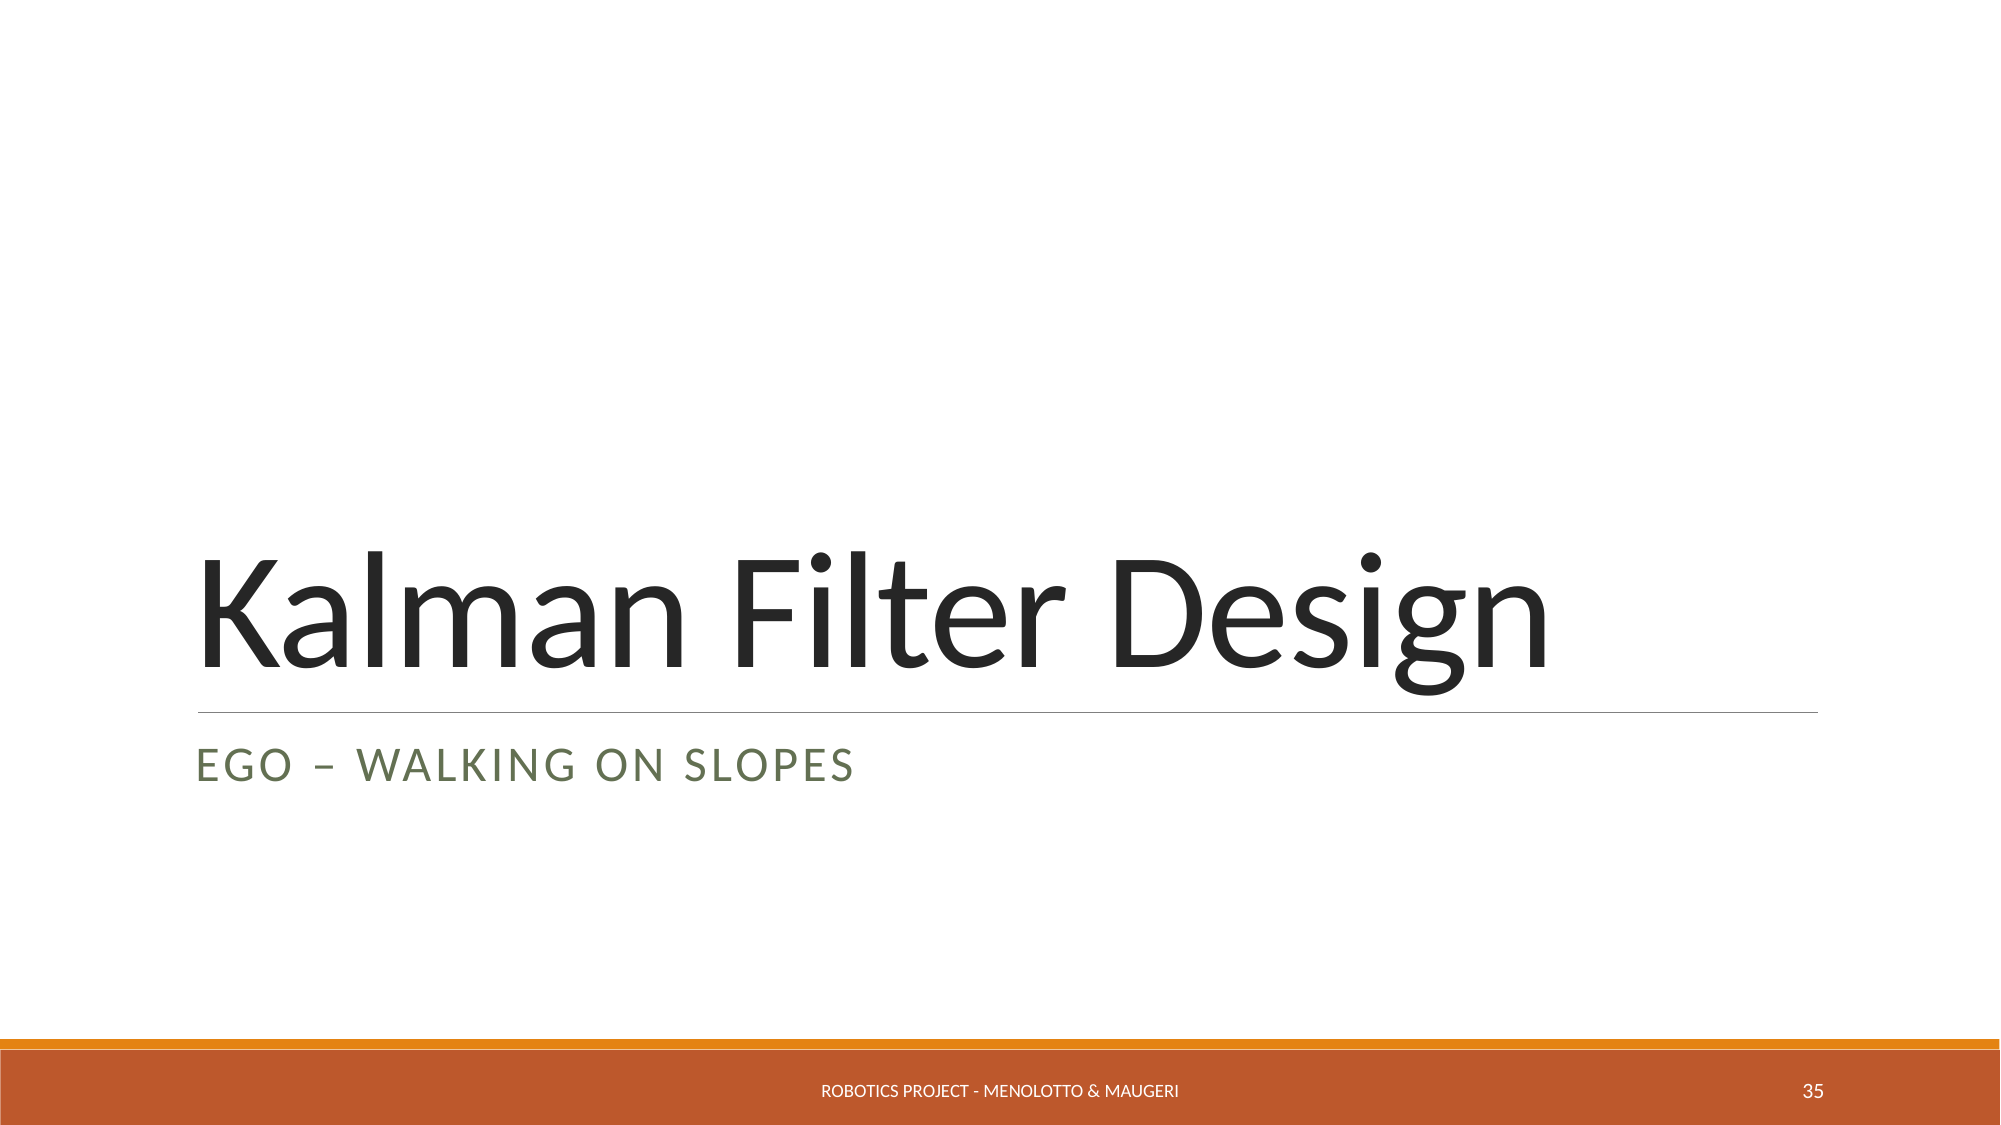

# Kalman Filter Design
Ego – Walking on slopes
Robotics Project - Menolotto & Maugeri
35